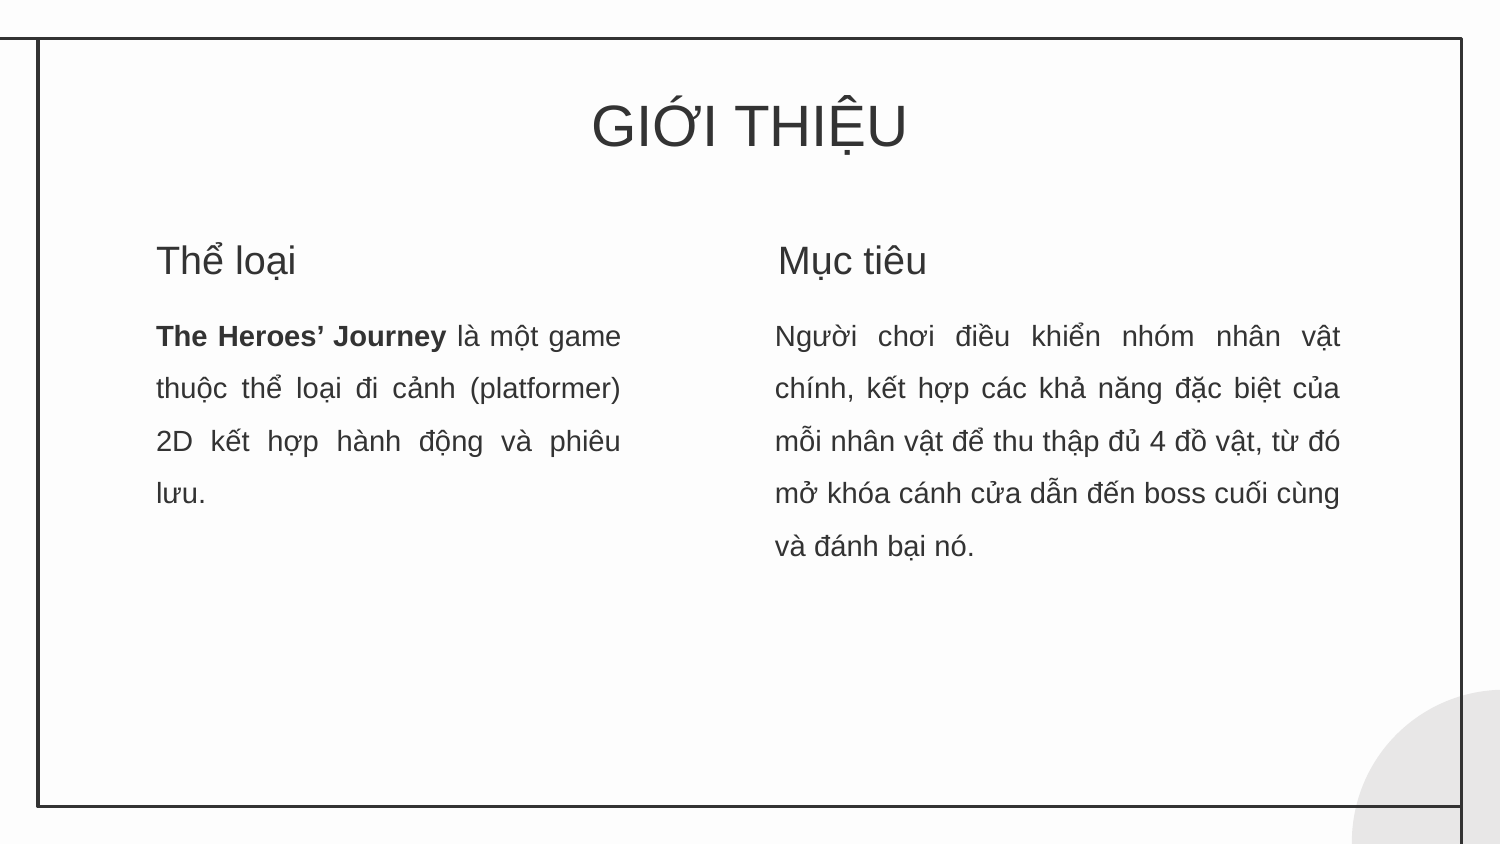

# GIỚI THIỆU
Thể loại
Mục tiêu
The Heroes’ Journey là một game thuộc thể loại đi cảnh (platformer) 2D kết hợp hành động và phiêu lưu.

Người chơi điều khiển nhóm nhân vật chính, kết hợp các khả năng đặc biệt của mỗi nhân vật để thu thập đủ 4 đồ vật, từ đó mở khóa cánh cửa dẫn đến boss cuối cùng và đánh bại nó.